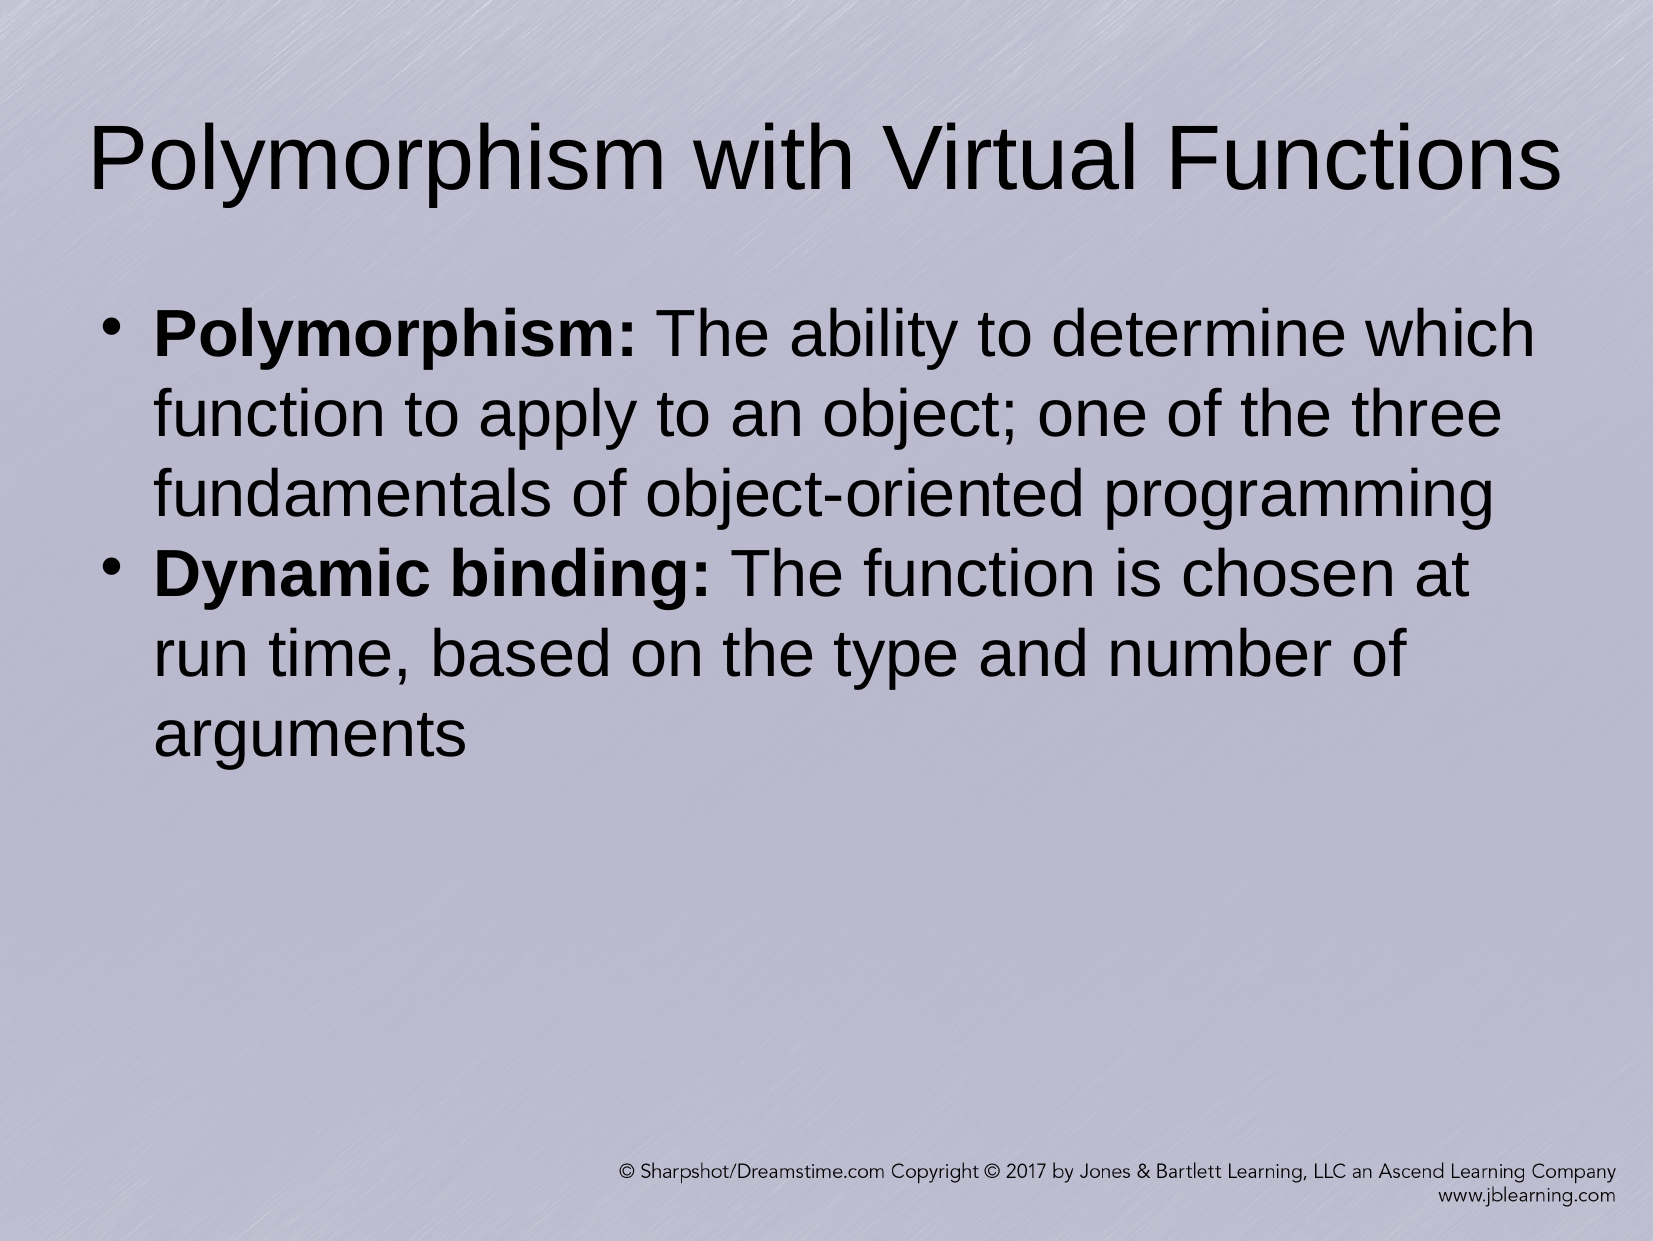

Polymorphism with Virtual Functions

Polymorphism: The ability to determine which function to apply to an object; one of the three fundamentals of object-oriented programming
Dynamic binding: The function is chosen at run time, based on the type and number of arguments